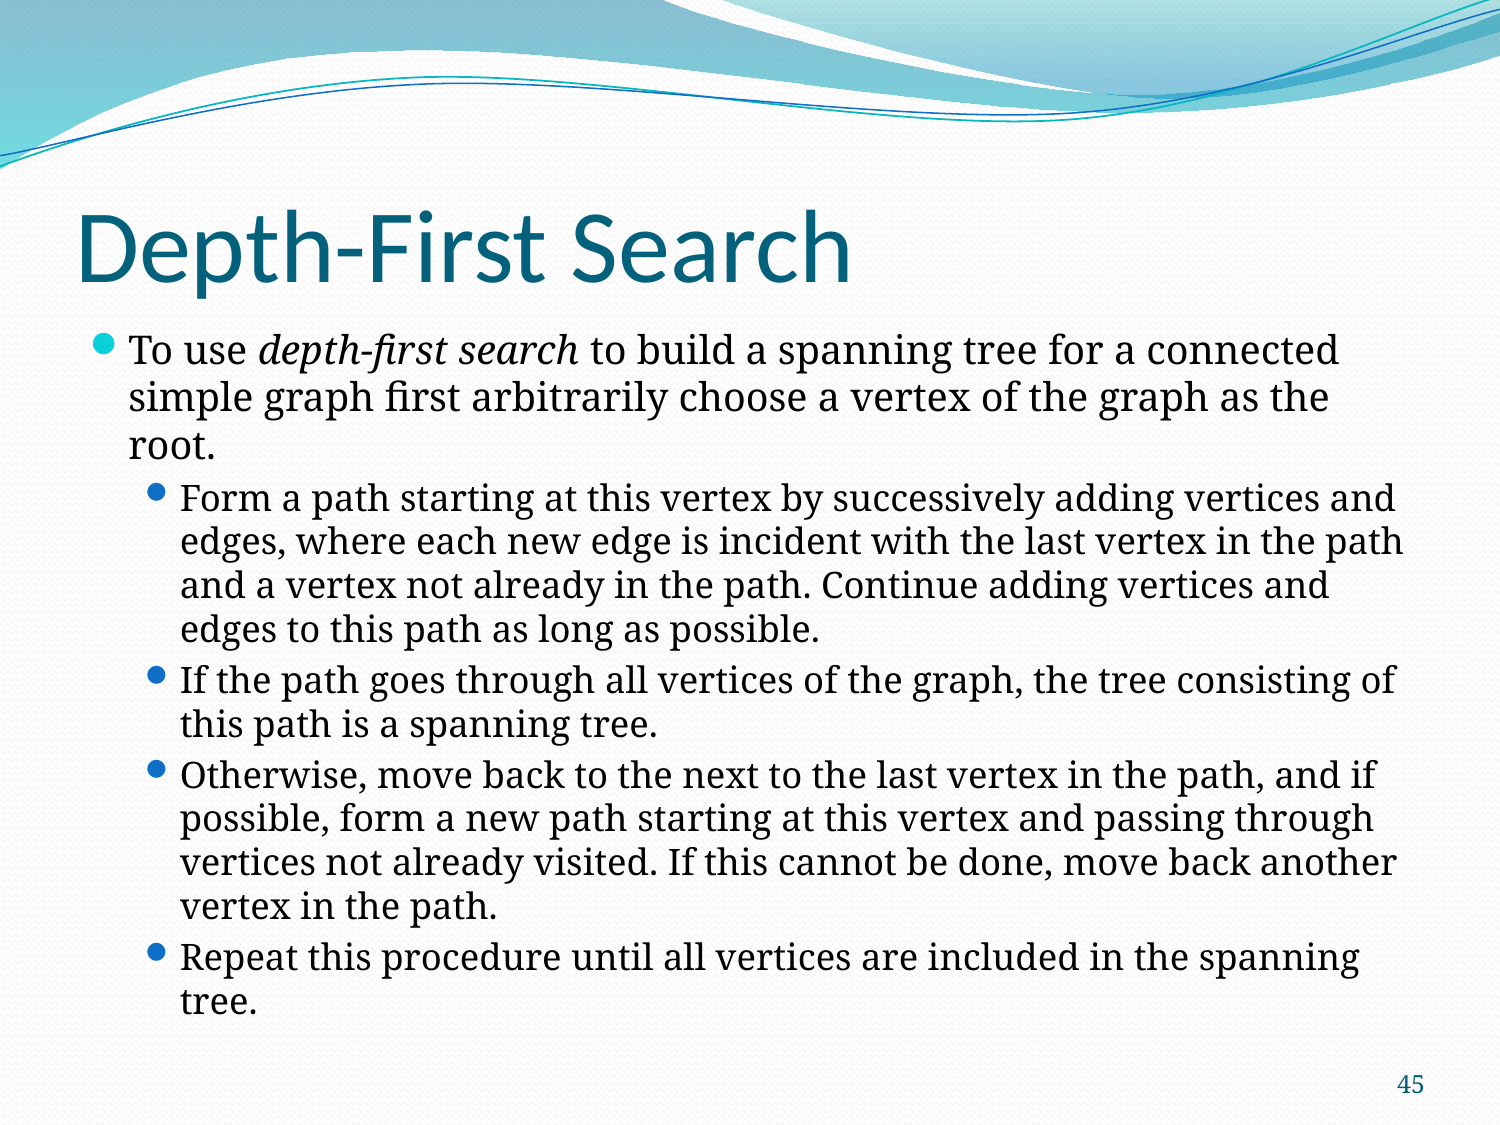

# Depth-First Search
To use depth-first search to build a spanning tree for a connected simple graph first arbitrarily choose a vertex of the graph as the root.
Form a path starting at this vertex by successively adding vertices and edges, where each new edge is incident with the last vertex in the path and a vertex not already in the path. Continue adding vertices and edges to this path as long as possible.
If the path goes through all vertices of the graph, the tree consisting of this path is a spanning tree.
Otherwise, move back to the next to the last vertex in the path, and if possible, form a new path starting at this vertex and passing through vertices not already visited. If this cannot be done, move back another vertex in the path.
Repeat this procedure until all vertices are included in the spanning tree.
45